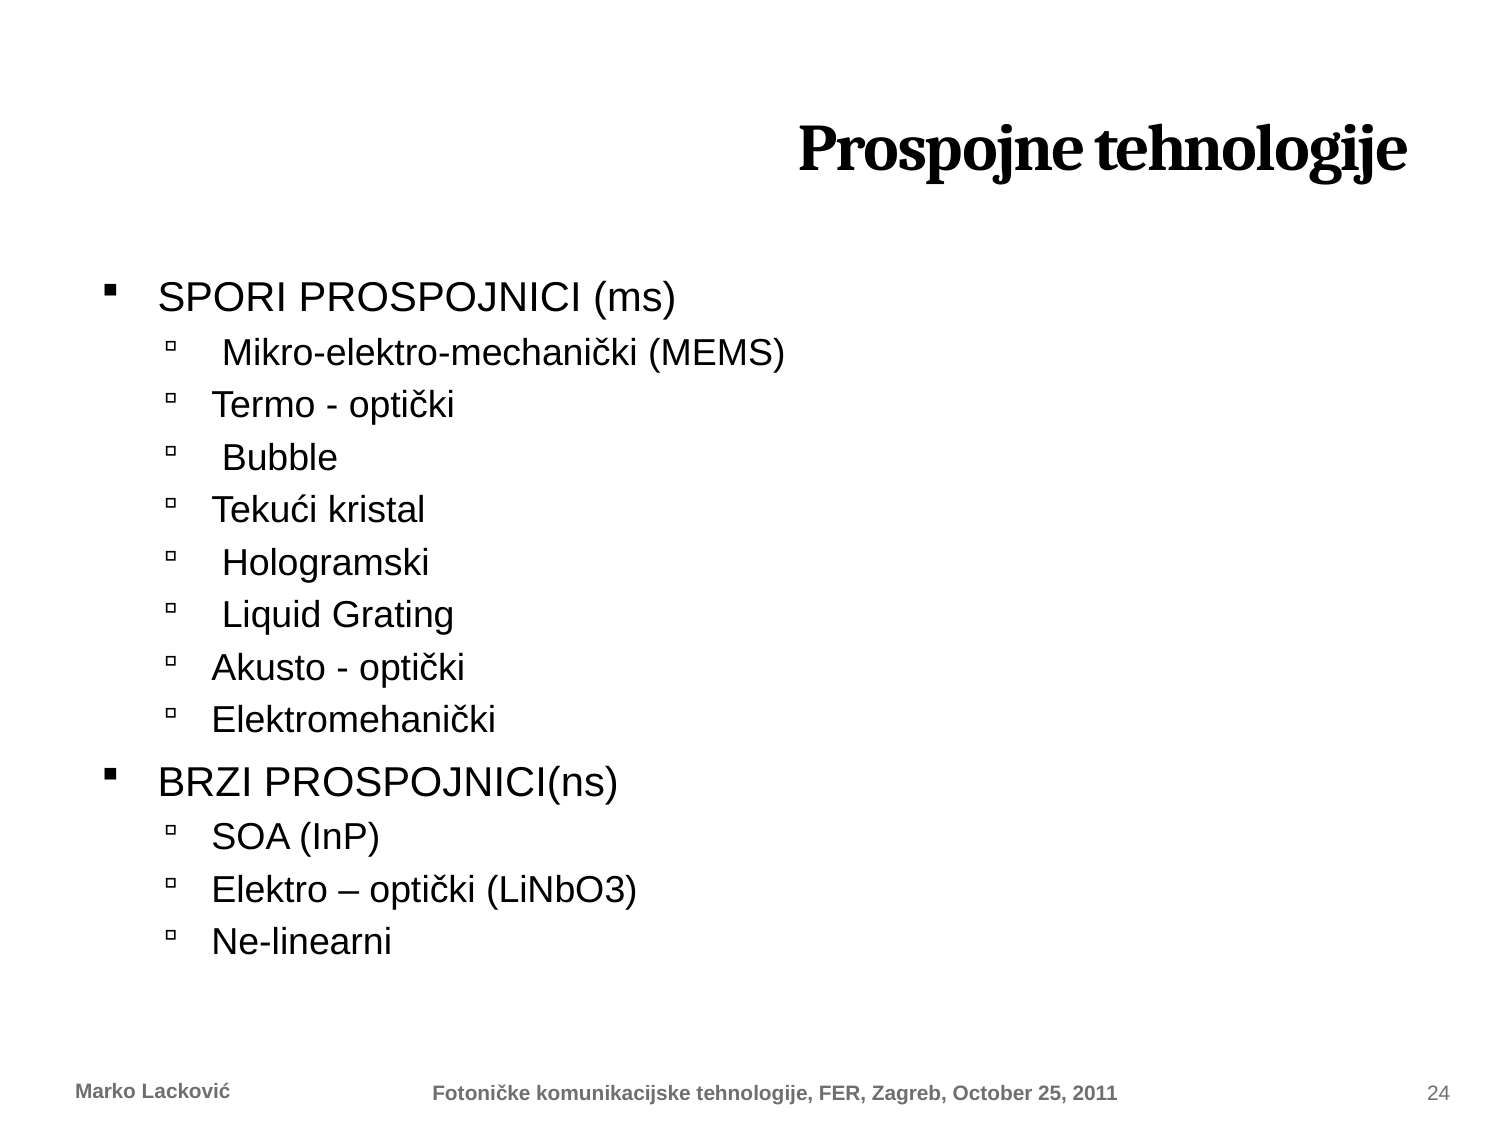

# Prospojne tehnologije

SPORI PROSPOJNICI (ms)
 Mikro-elektro-mechanički (MEMS)
Termo - optički
 Bubble
Tekući kristal
 Hologramski
 Liquid Grating
Akusto - optički
Elektromehanički
BRZI PROSPOJNICI(ns)
SOA (InP)
Elektro – optički (LiNbO3)
Ne-linearni